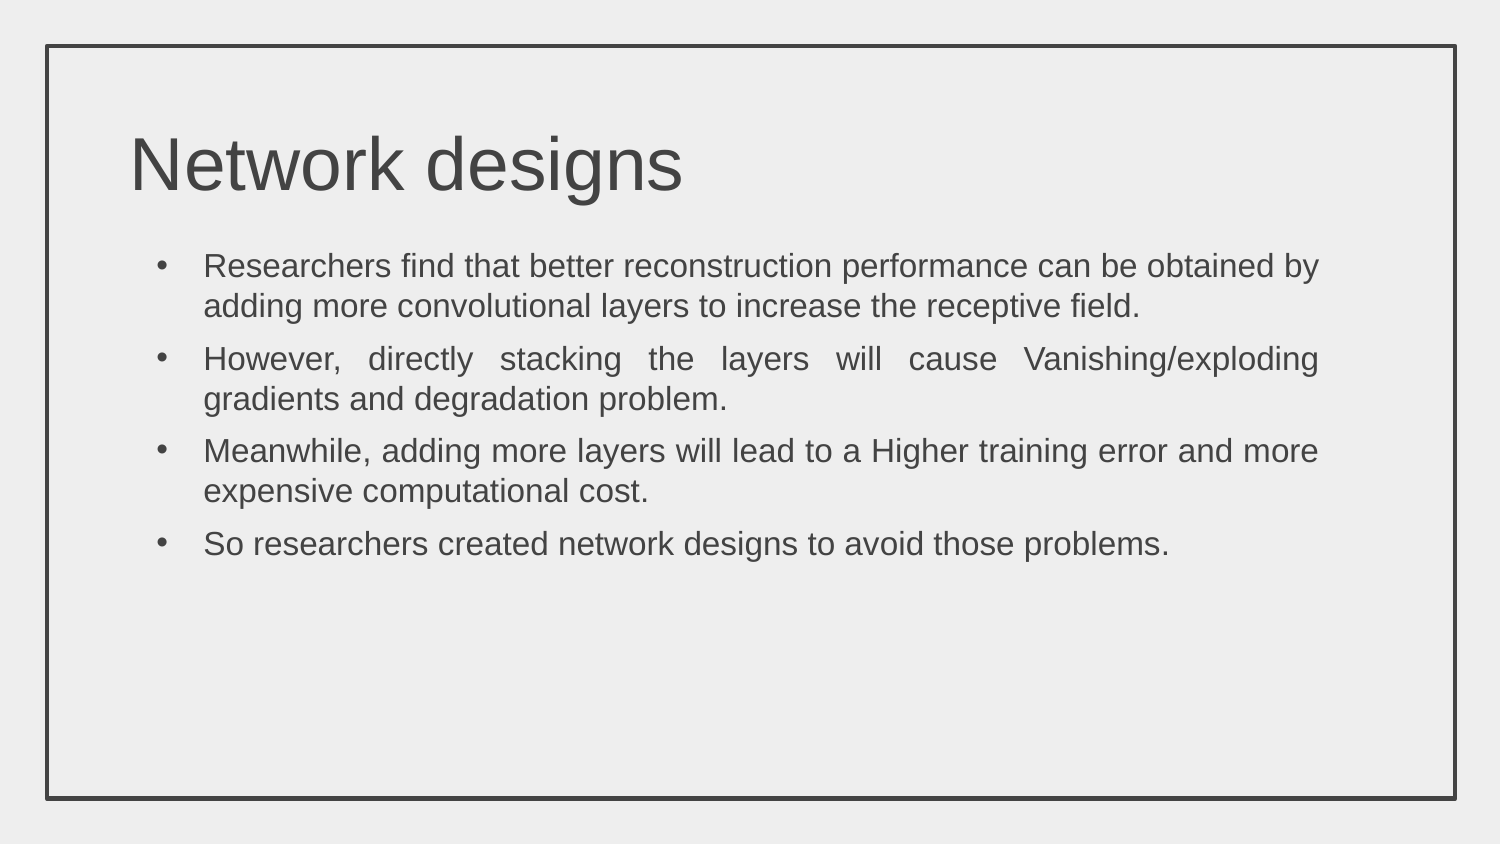

# Network designs
Researchers find that better reconstruction performance can be obtained by adding more convolutional layers to increase the receptive field.
However, directly stacking the layers will cause Vanishing/exploding gradients and degradation problem.
Meanwhile, adding more layers will lead to a Higher training error and more expensive computational cost.
So researchers created network designs to avoid those problems.